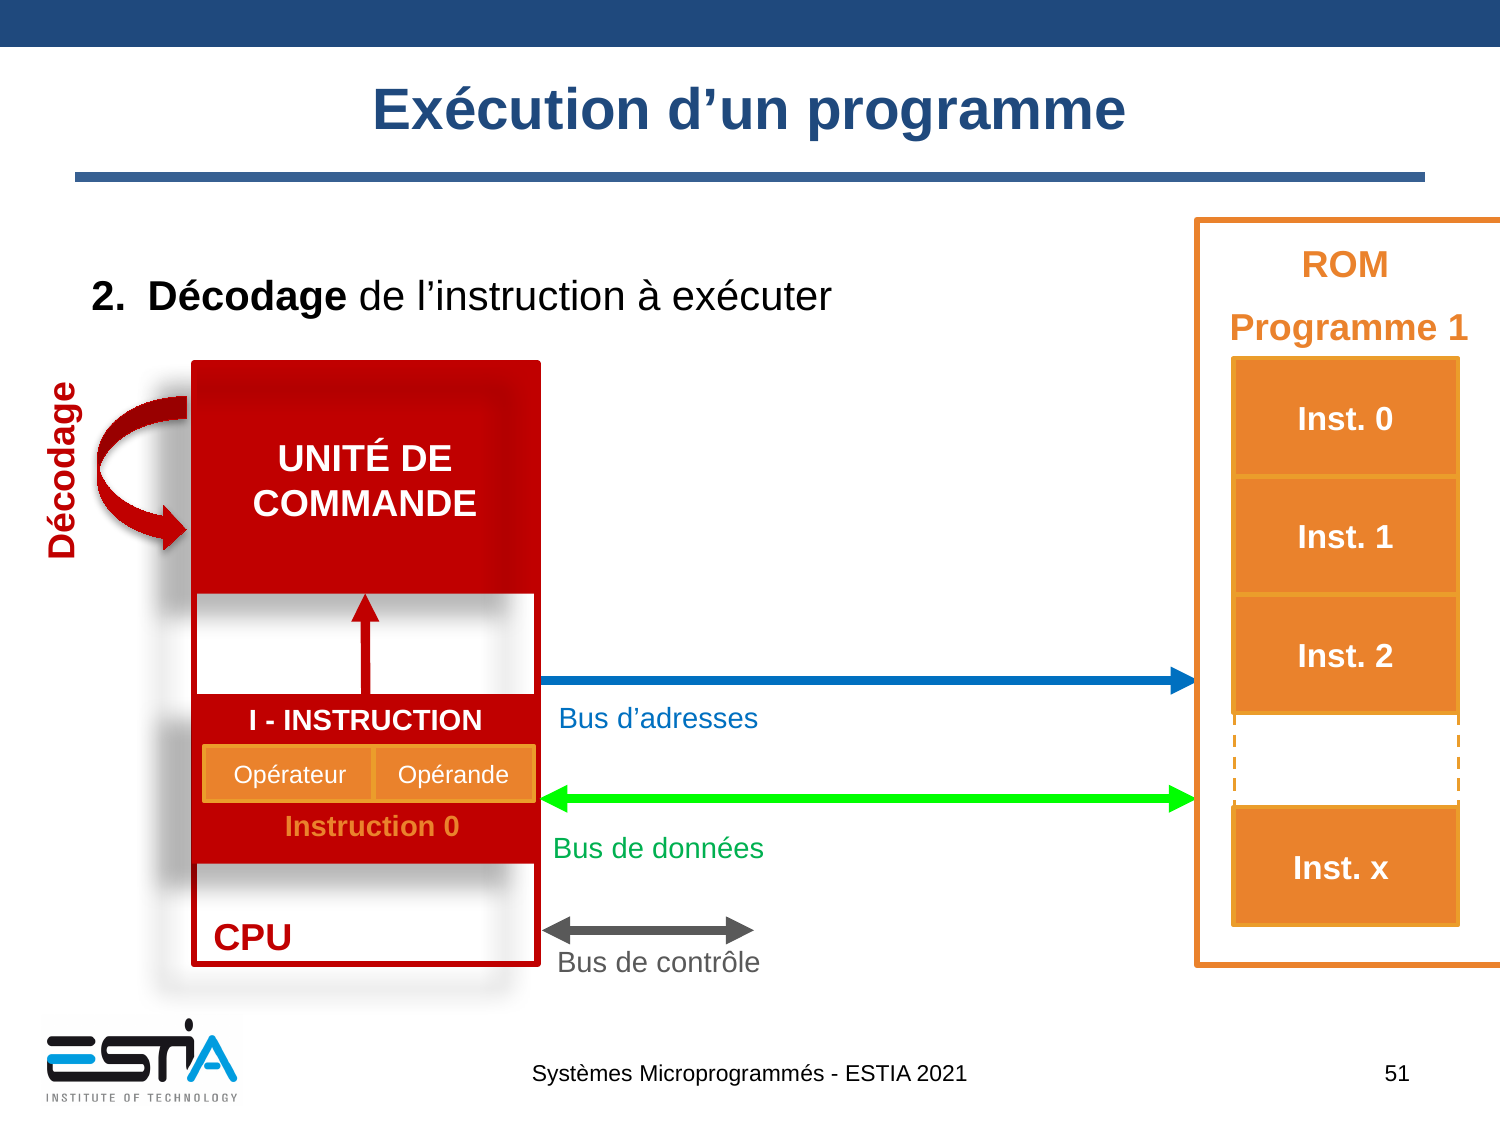

# Exécution d’un programme

Décodage de l’instruction à exécuter

ROM
Programme 1
Inst. 0
UNITÉ DE COMMANDE

Décodage
Inst. 1
Inst. 2
Bus d’adresses
I - INSTRUCTION
Opérateur
Opérande
Instruction 0
Inst. x
Bus de données
CPU
Bus de contrôle
Systèmes Microprogrammés - ESTIA 2021
51